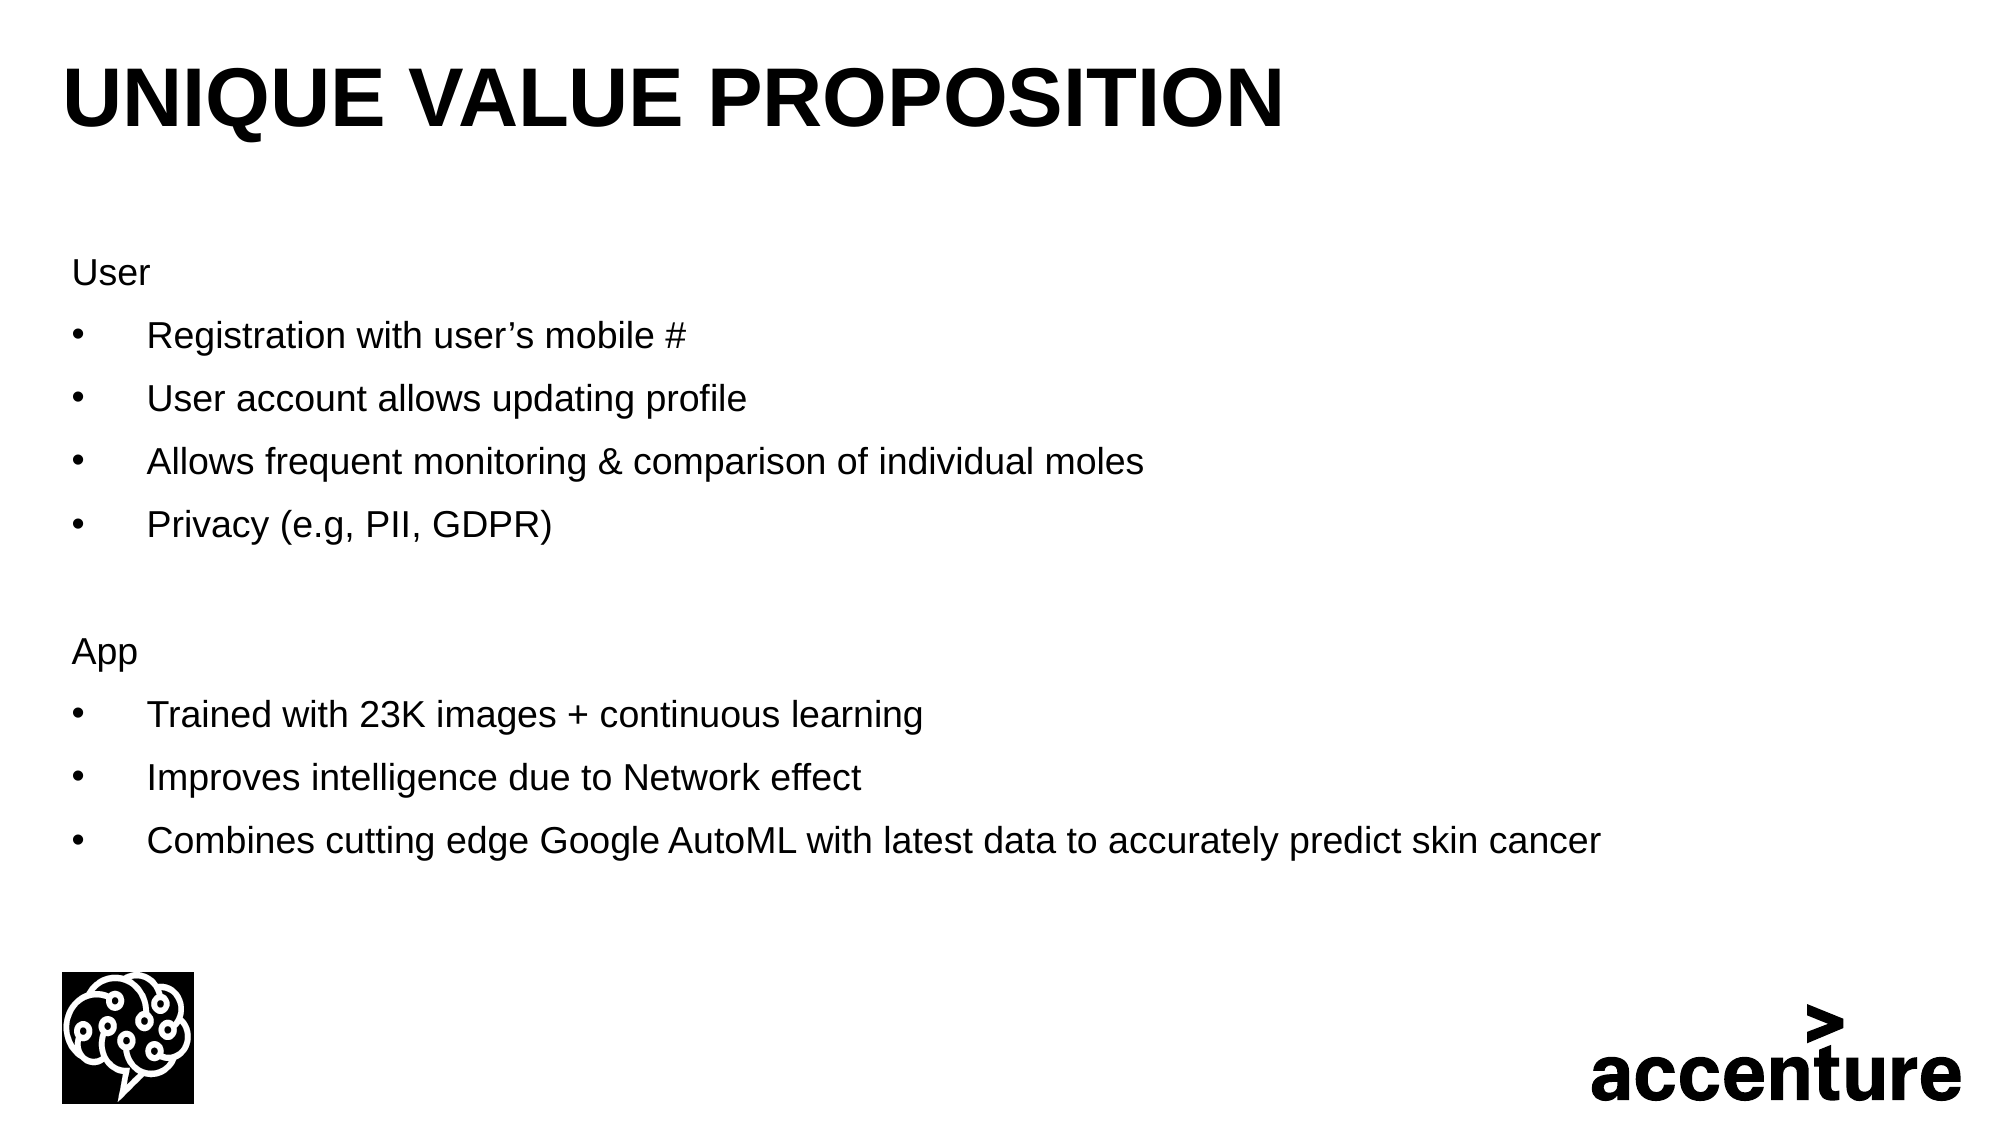

# Unique value proposition
User
Registration with user’s mobile #
User account allows updating profile
Allows frequent monitoring & comparison of individual moles
Privacy (e.g, PII, GDPR)

App
Trained with 23K images + continuous learning
Improves intelligence due to Network effect
Combines cutting edge Google AutoML with latest data to accurately predict skin cancer